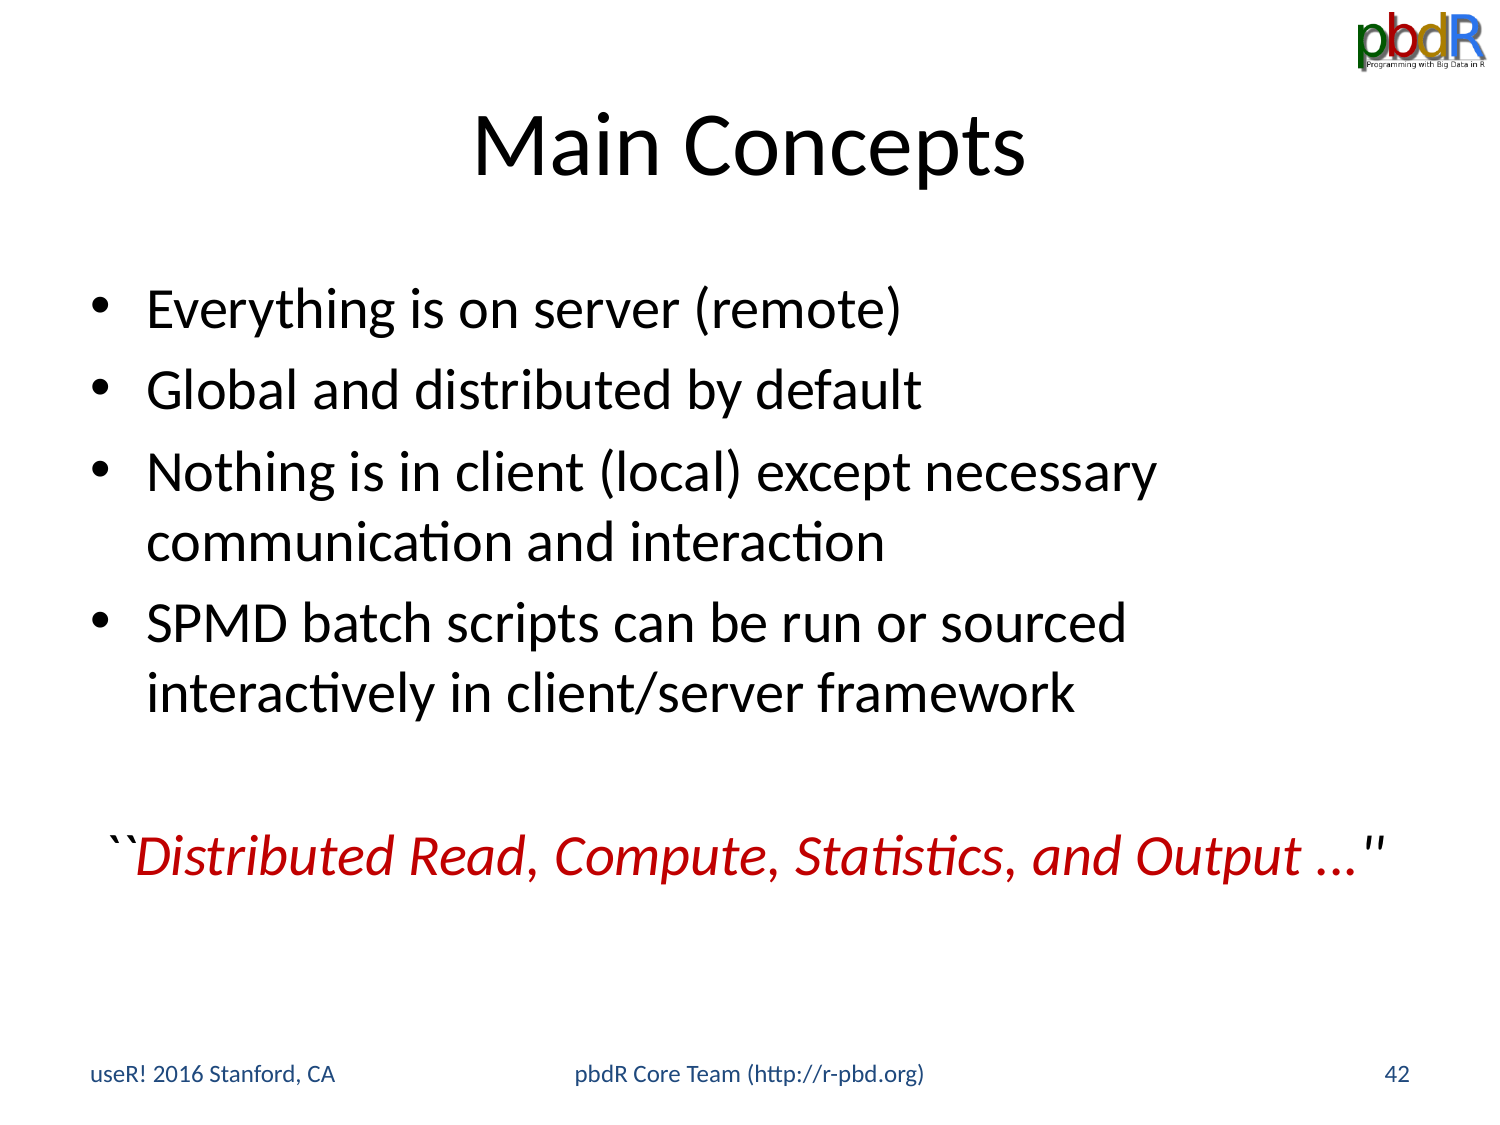

# Main Concepts
Everything is on server (remote)
Global and distributed by default
Nothing is in client (local) except necessary communication and interaction
SPMD batch scripts can be run or sourced interactively in client/server framework

``Distributed Read, Compute, Statistics, and Output ...''

useR! 2016 Stanford, CA
pbdR Core Team (http://r-pbd.org)
42